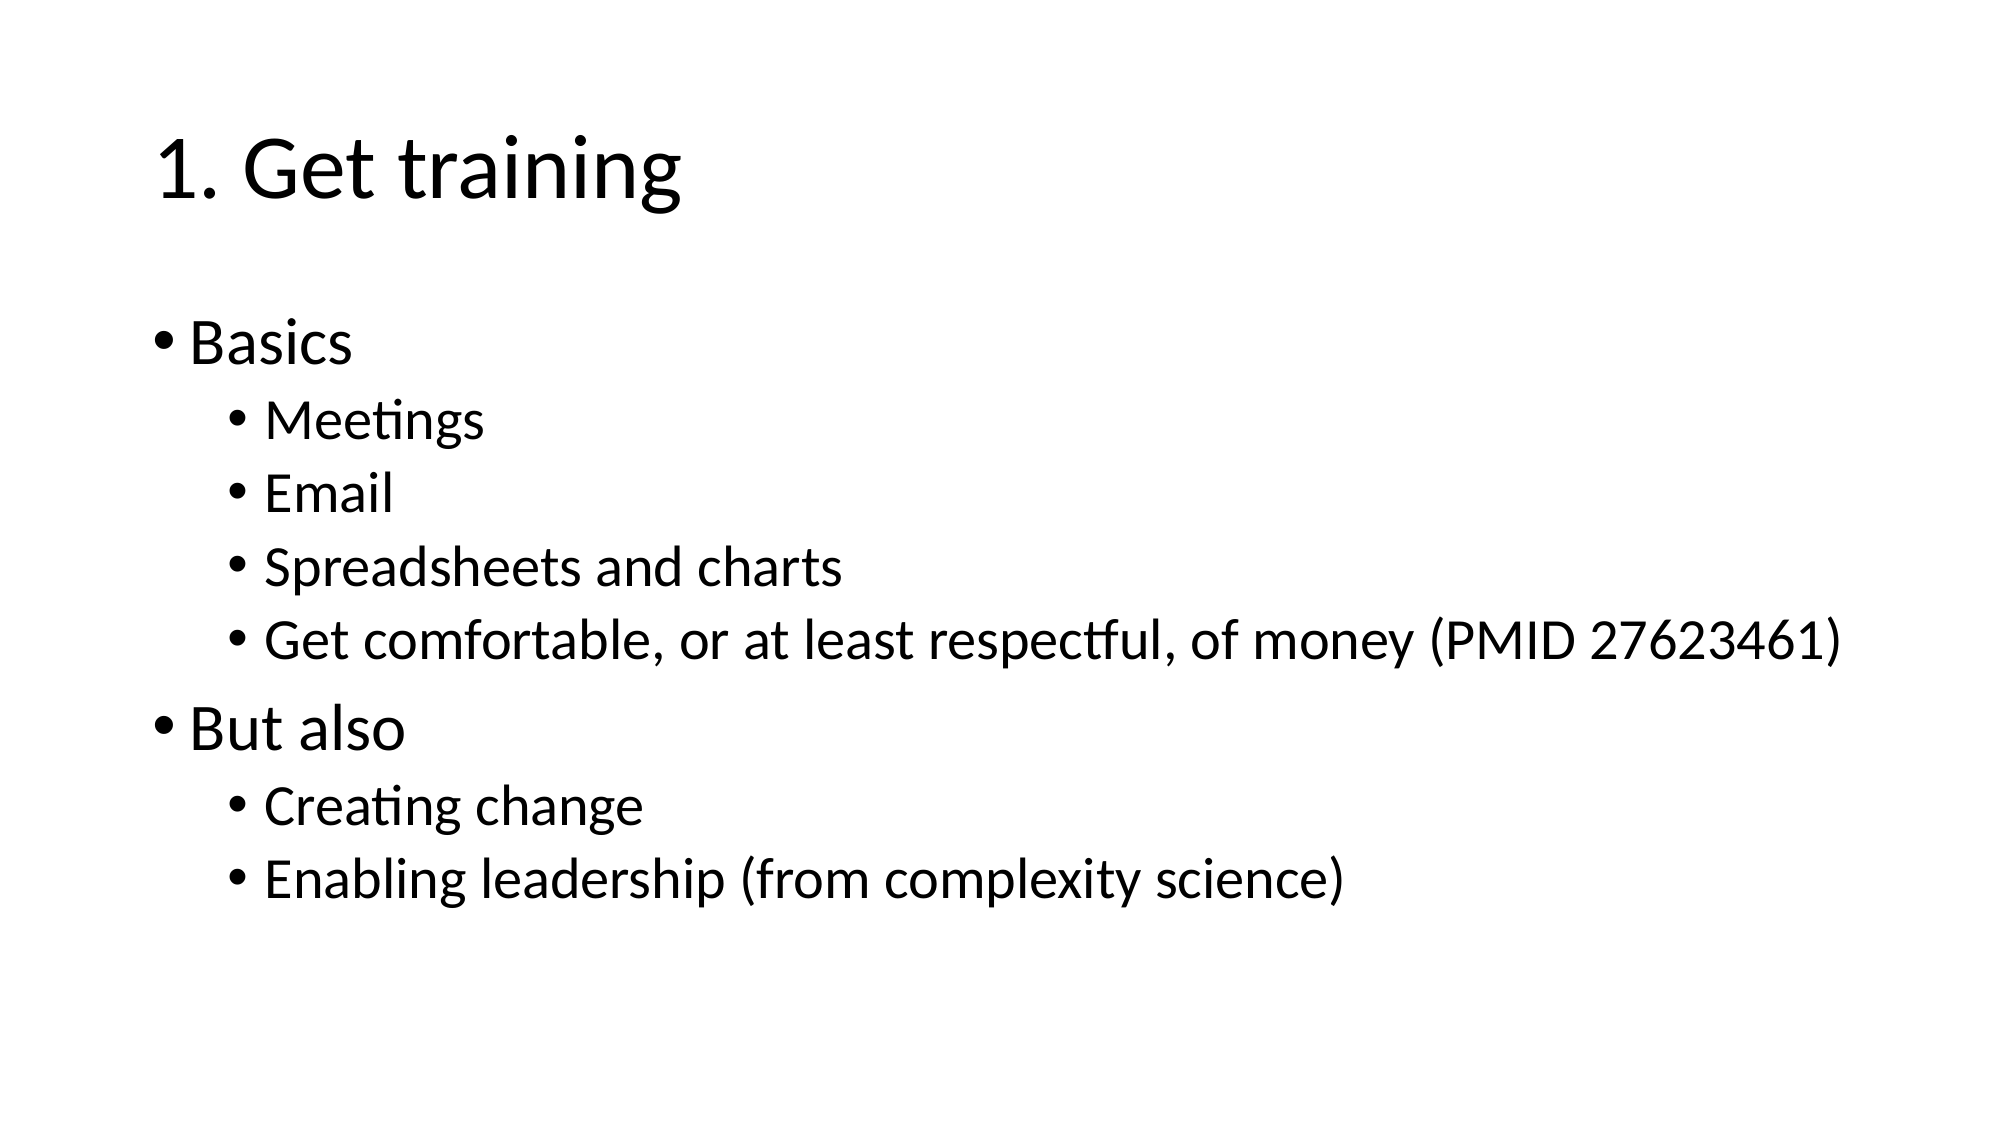

# 1. Get training
Basics
Meetings
Email
Spreadsheets and charts
Get comfortable, or at least respectful, of money (PMID 27623461)
But also
Creating change
Enabling leadership (from complexity science)